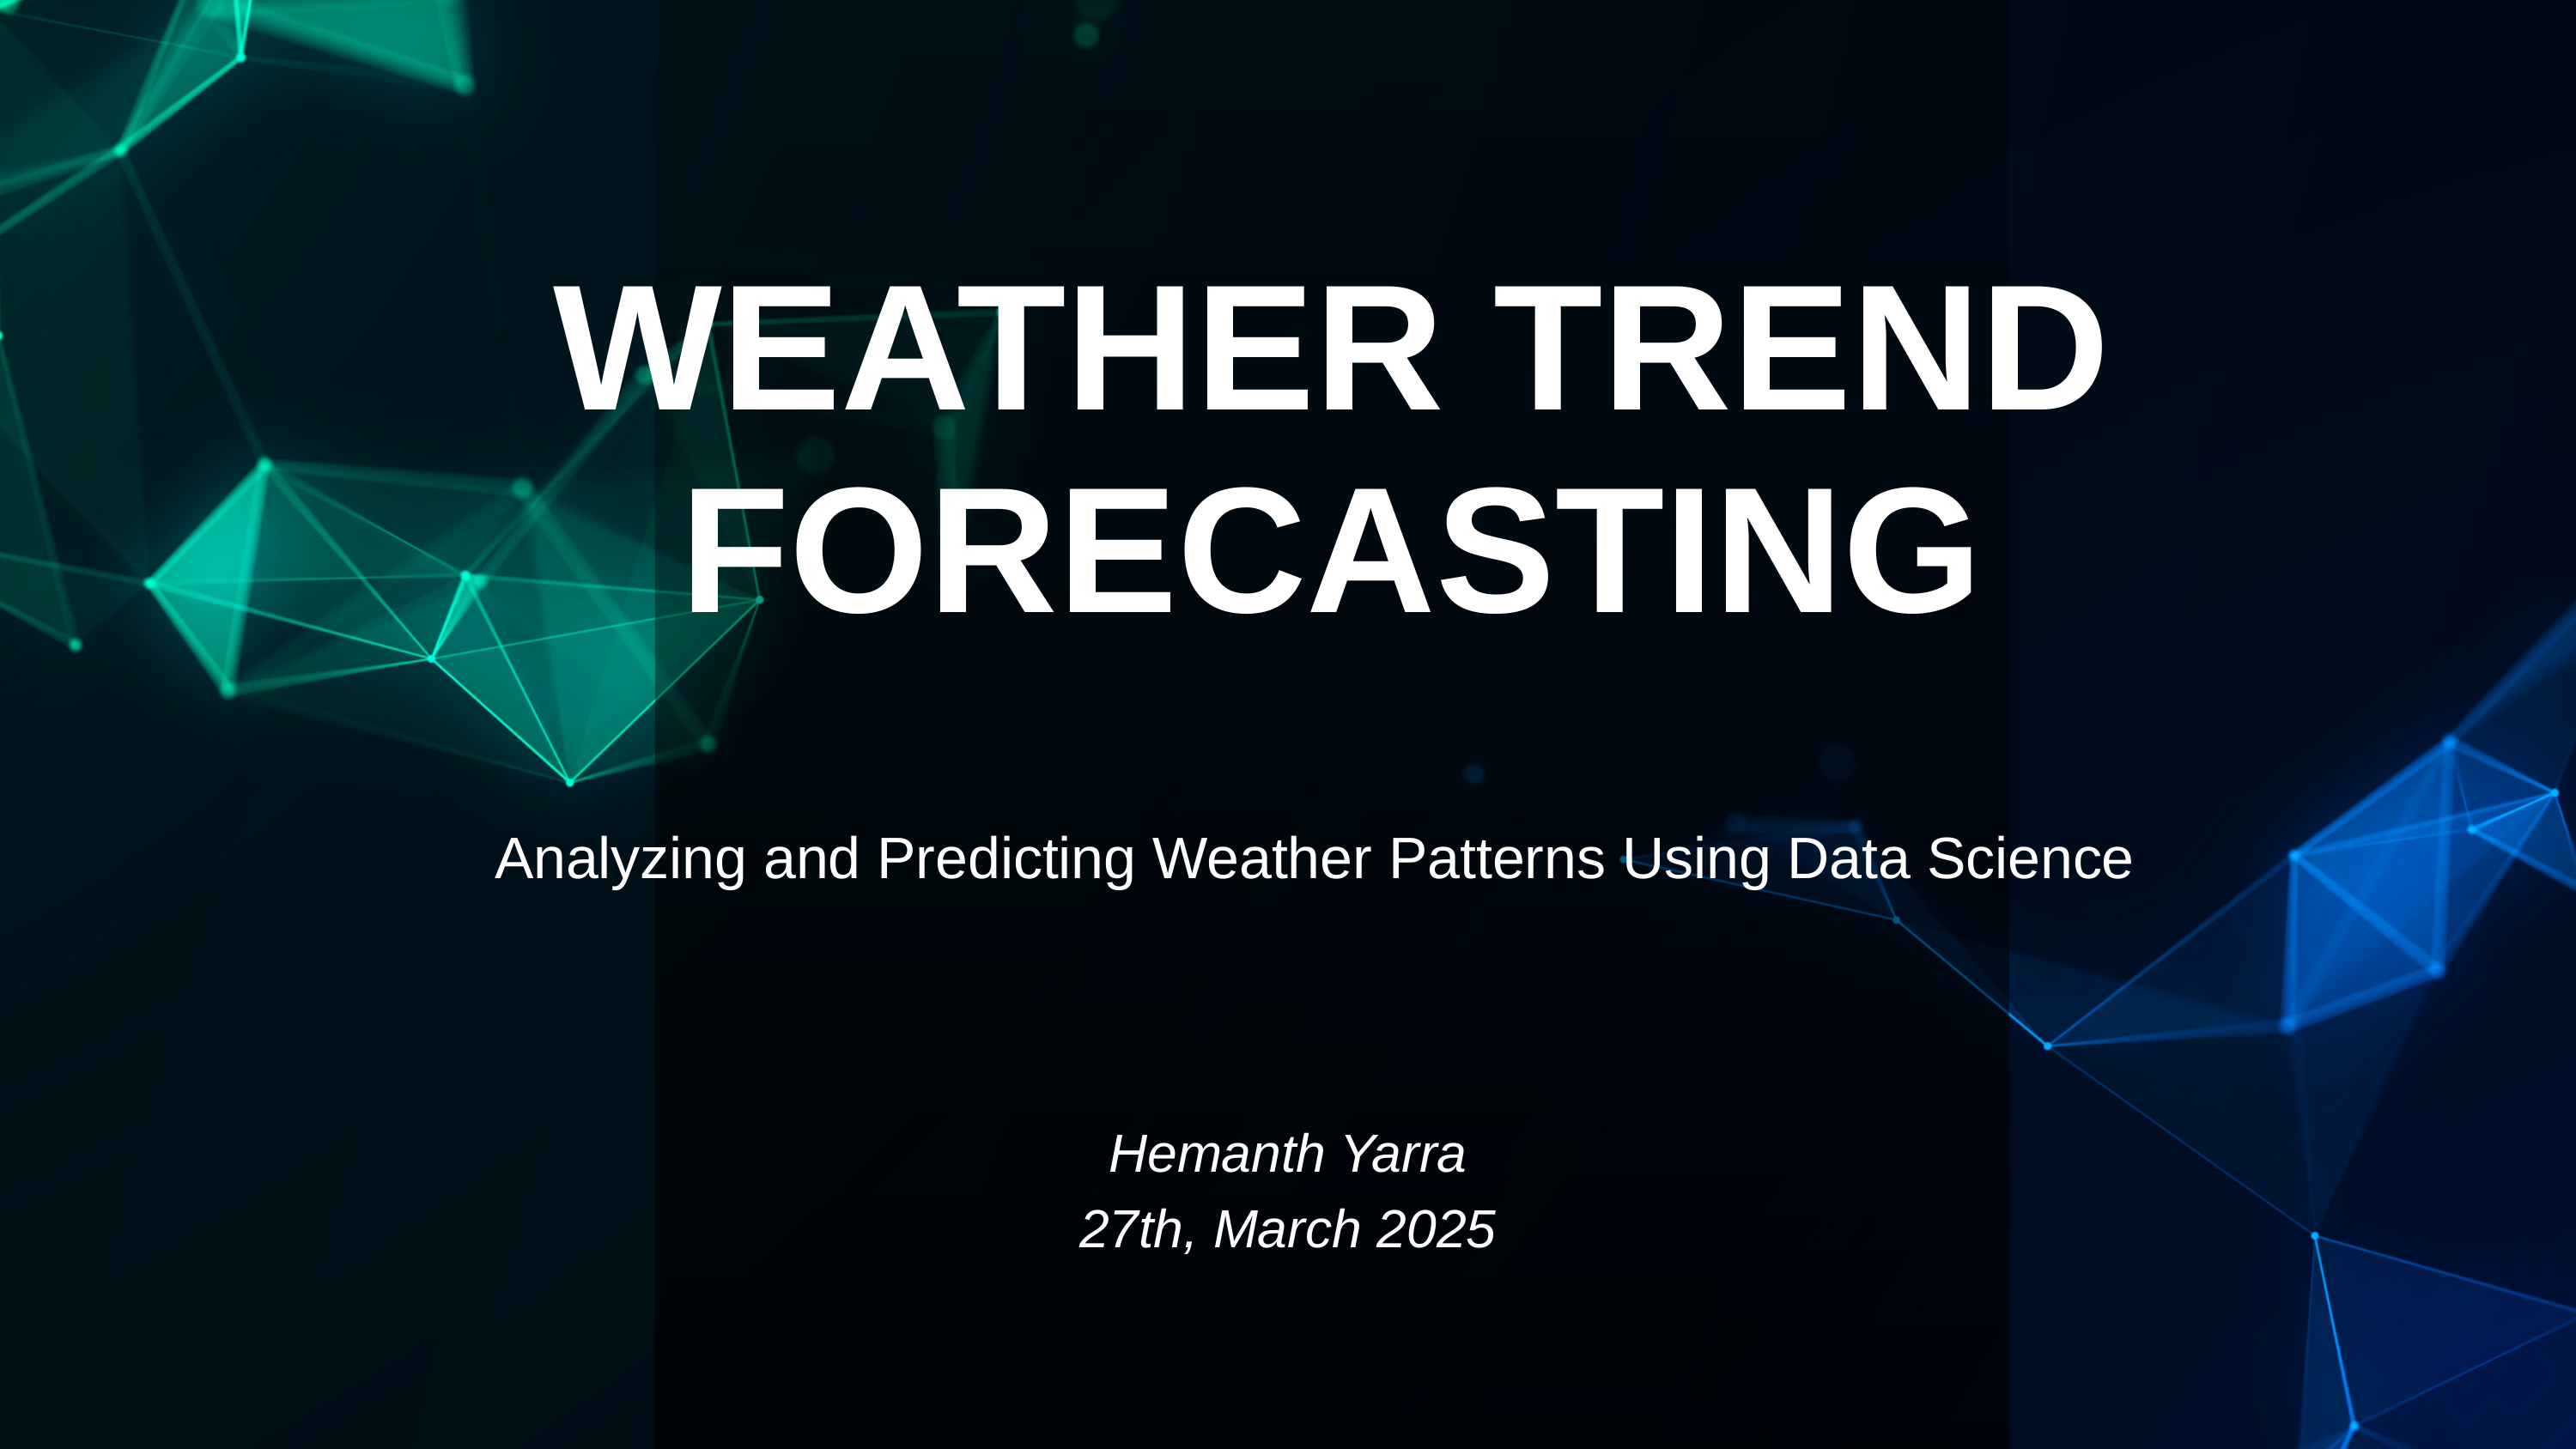

WEATHER TREND FORECASTING
 Analyzing and Predicting Weather Patterns Using Data Science
Hemanth Yarra
27th, March 2025